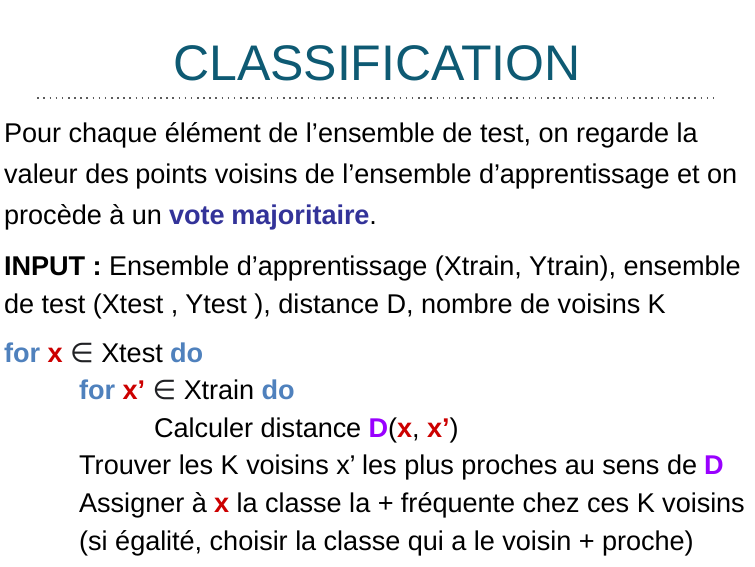

# CLASSIFICATION
Pour chaque élément de l’ensemble de test, on regarde la valeur des points voisins de l’ensemble d’apprentissage et on procède à un vote majoritaire.

INPUT : Ensemble d’apprentissage (Xtrain, Ytrain), ensemble de test (Xtest , Ytest ), distance D, nombre de voisins K

for x ∈ Xtest do
for x’ ∈ Xtrain do
Calculer distance D(x, x’)
Trouver les K voisins x’ les plus proches au sens de D
Assigner à x la classe la + fréquente chez ces K voisins
(si égalité, choisir la classe qui a le voisin + proche)